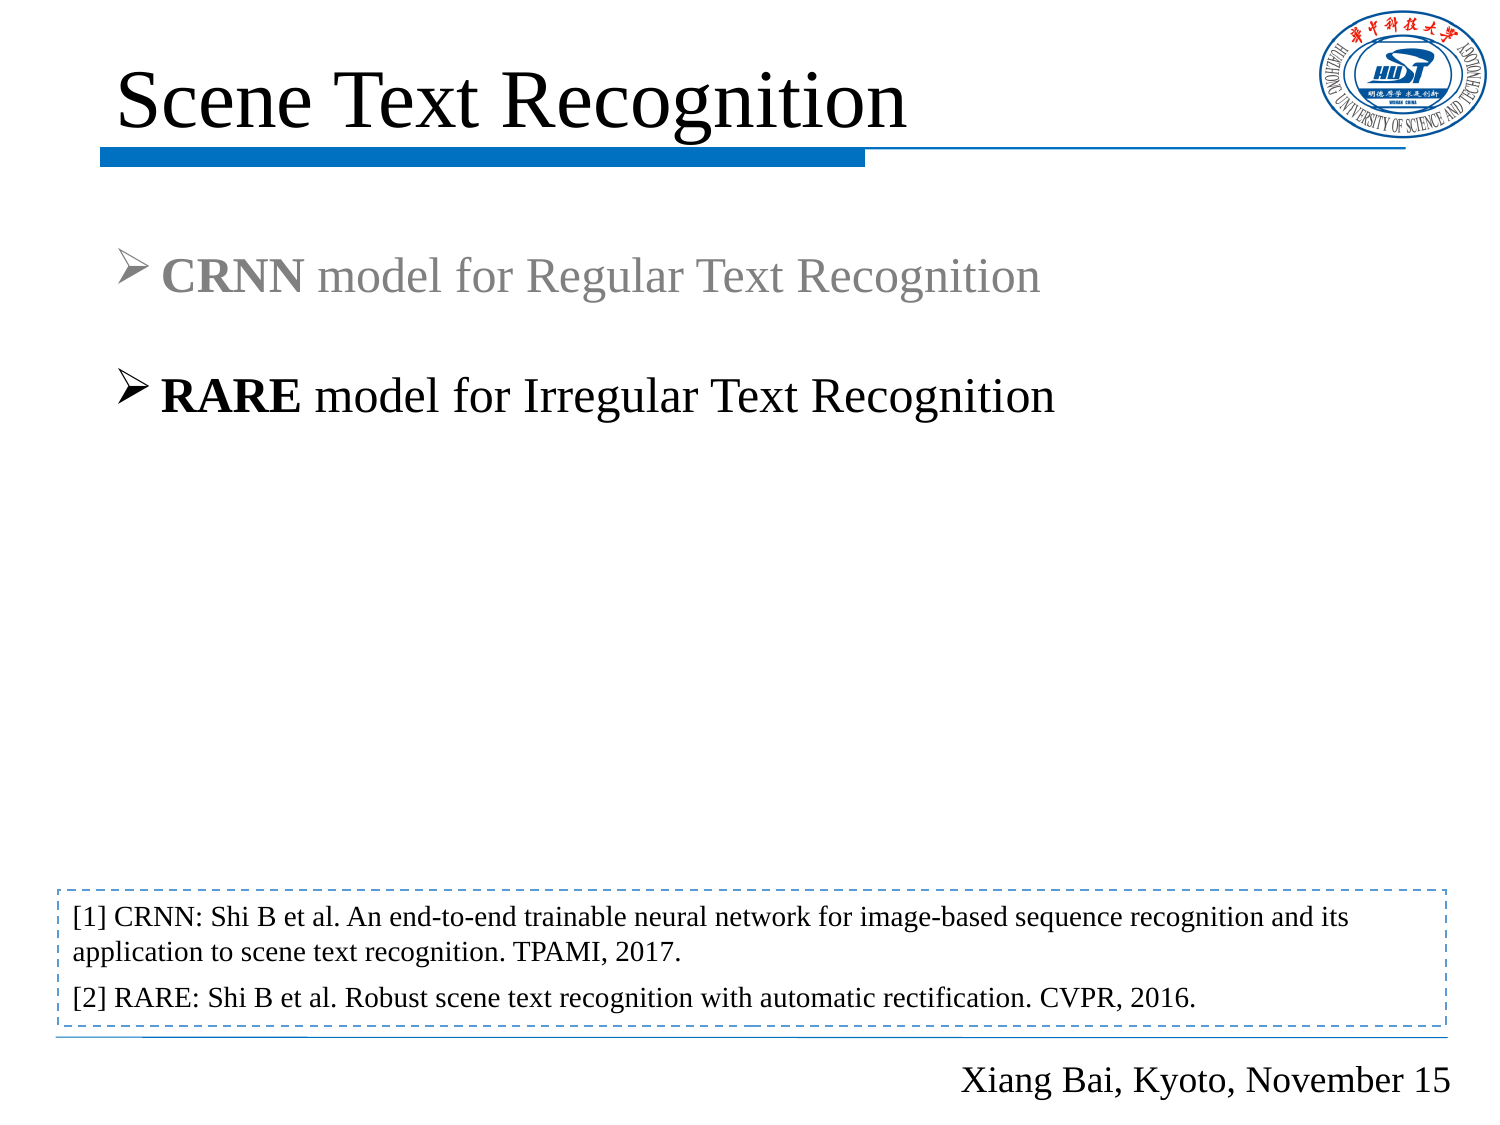

# Scene Text Recognition

CRNN model for Regular Text Recognition

RARE model for Irregular Text Recognition

[1] CRNN: Shi B et al. An end-to-end trainable neural network for image-based sequence recognition and its application to scene text recognition. TPAMI, 2017.

[2] RARE: Shi B et al. Robust scene text recognition with automatic rectification. CVPR, 2016.